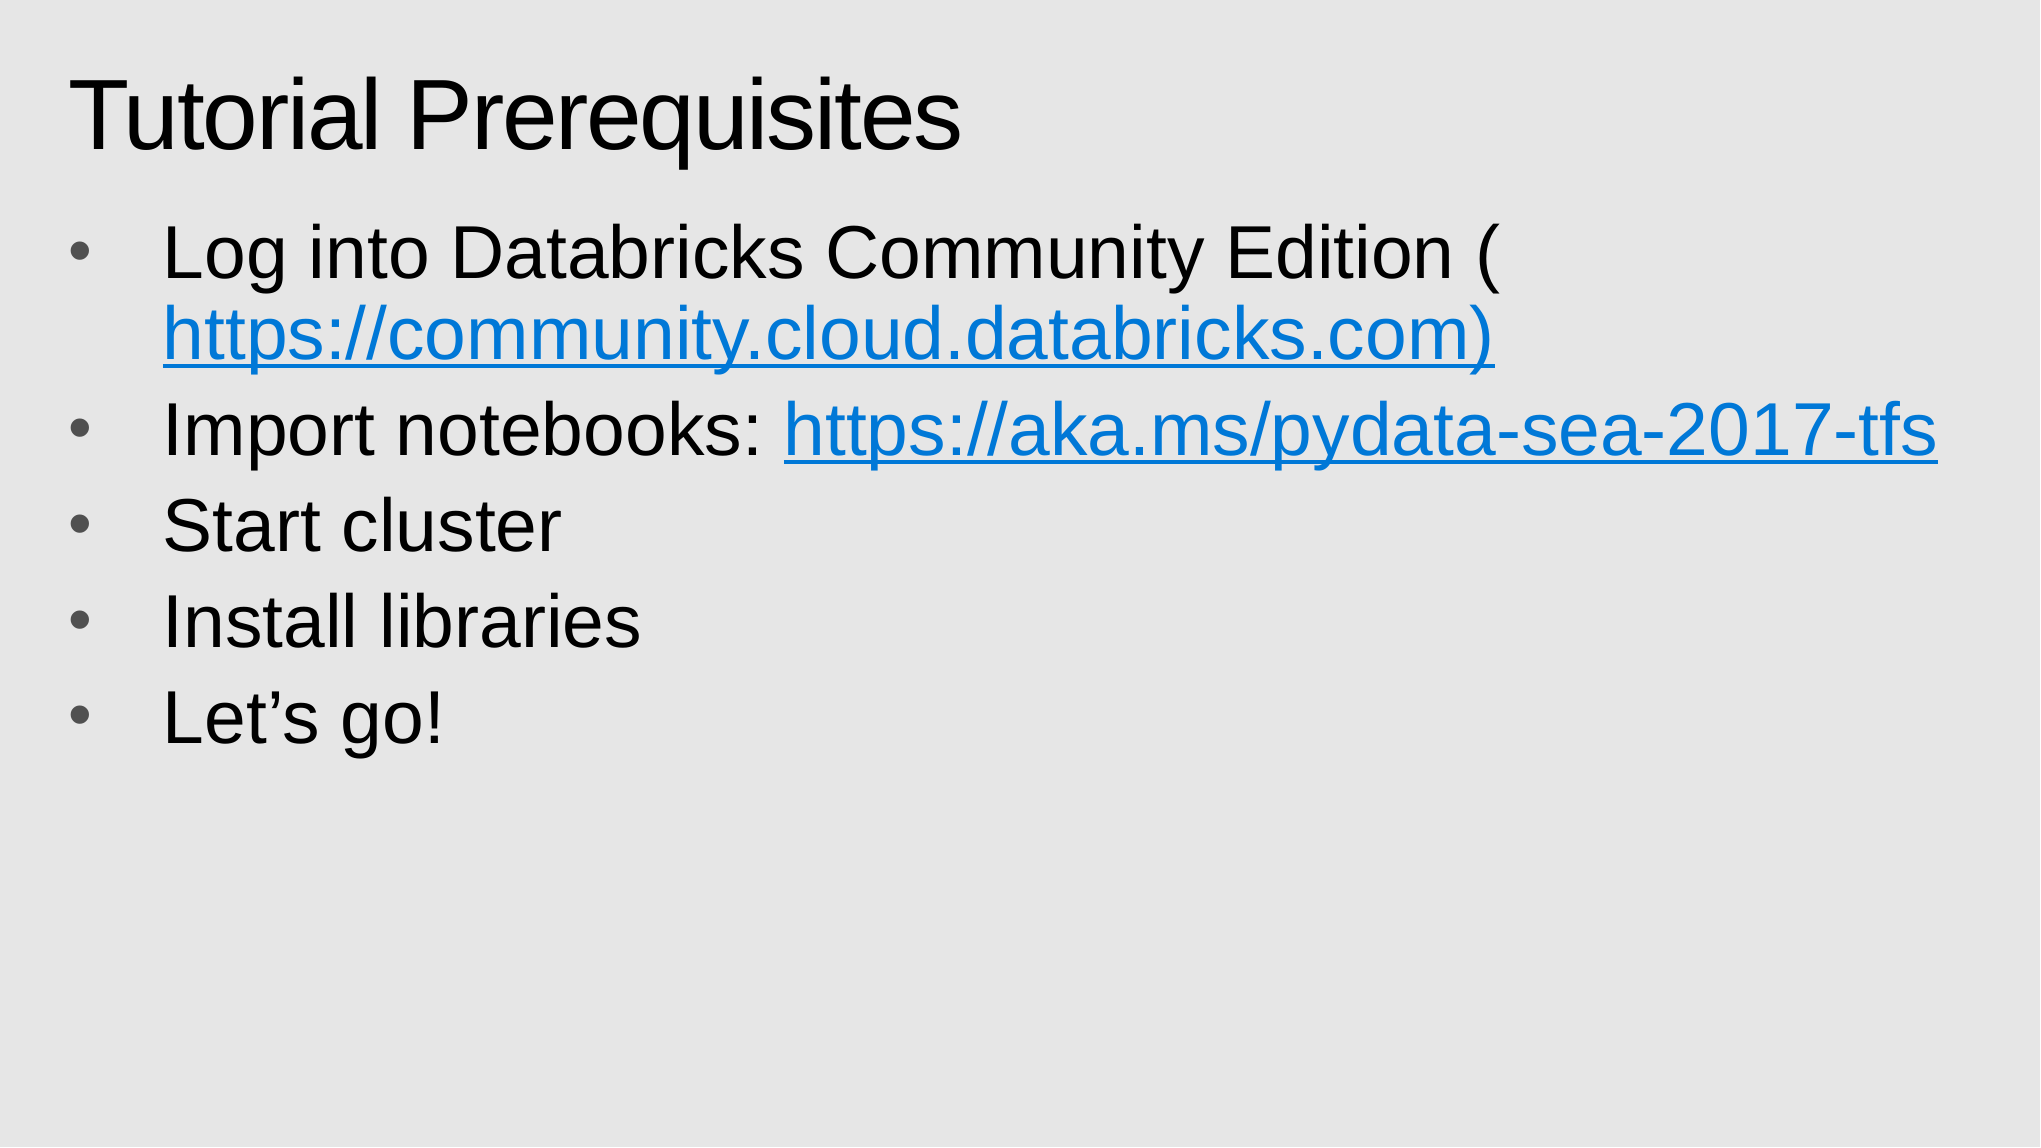

# Tutorial Prerequisites
Log into Databricks Community Edition (https://community.cloud.databricks.com)
Import notebooks: https://aka.ms/pydata-sea-2017-tfs
Start cluster
Install libraries
Let’s go!